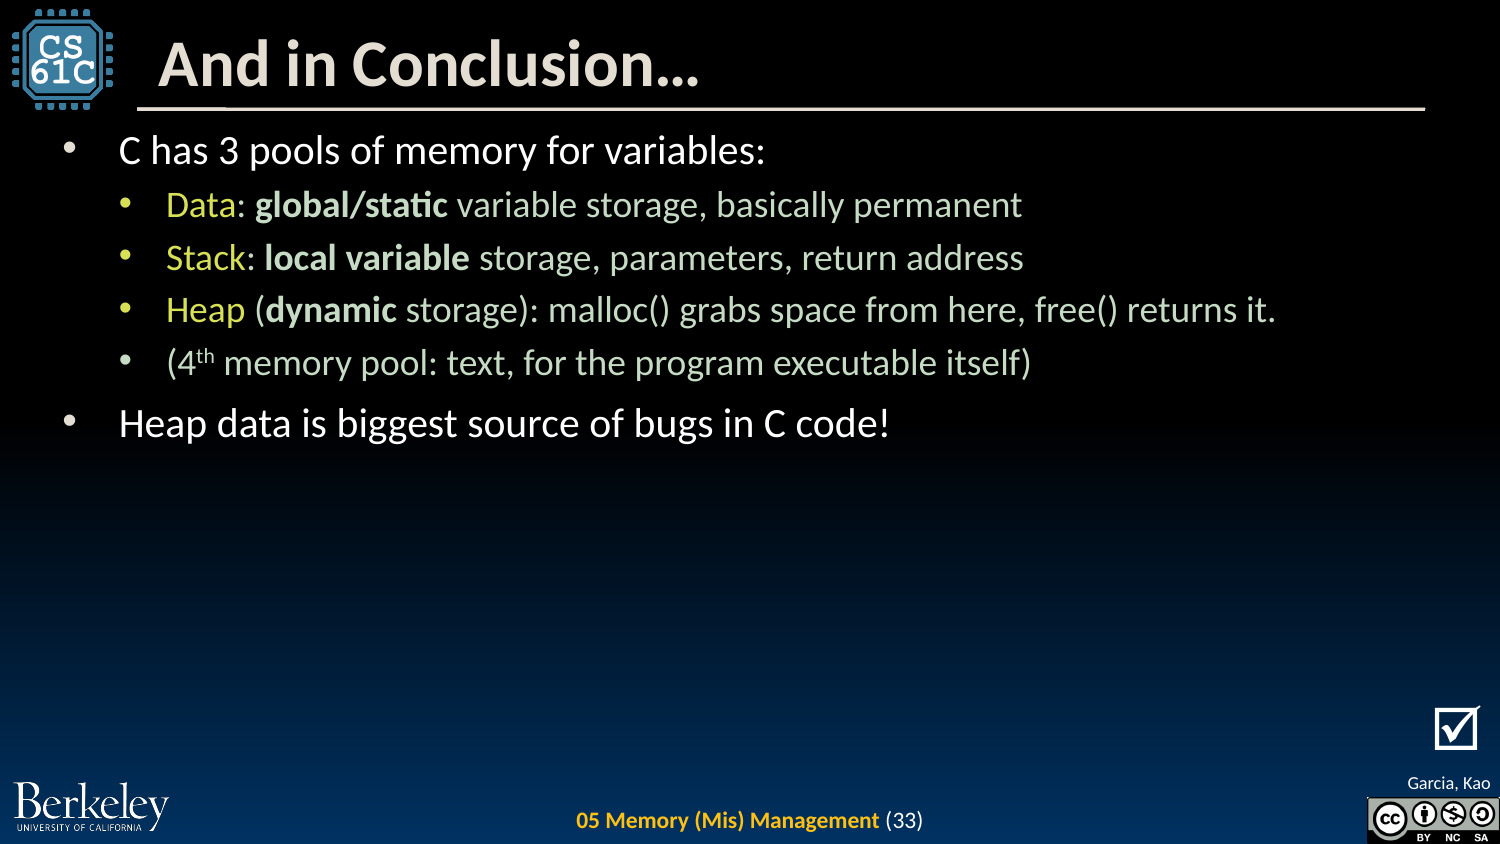

# And in Conclusion…
C has 3 pools of memory for variables:
Data: global/static variable storage, basically permanent
Stack: local variable storage, parameters, return address
Heap (dynamic storage): malloc() grabs space from here, free() returns it.
(4th memory pool: text, for the program executable itself)
Heap data is biggest source of bugs in C code!
🗹